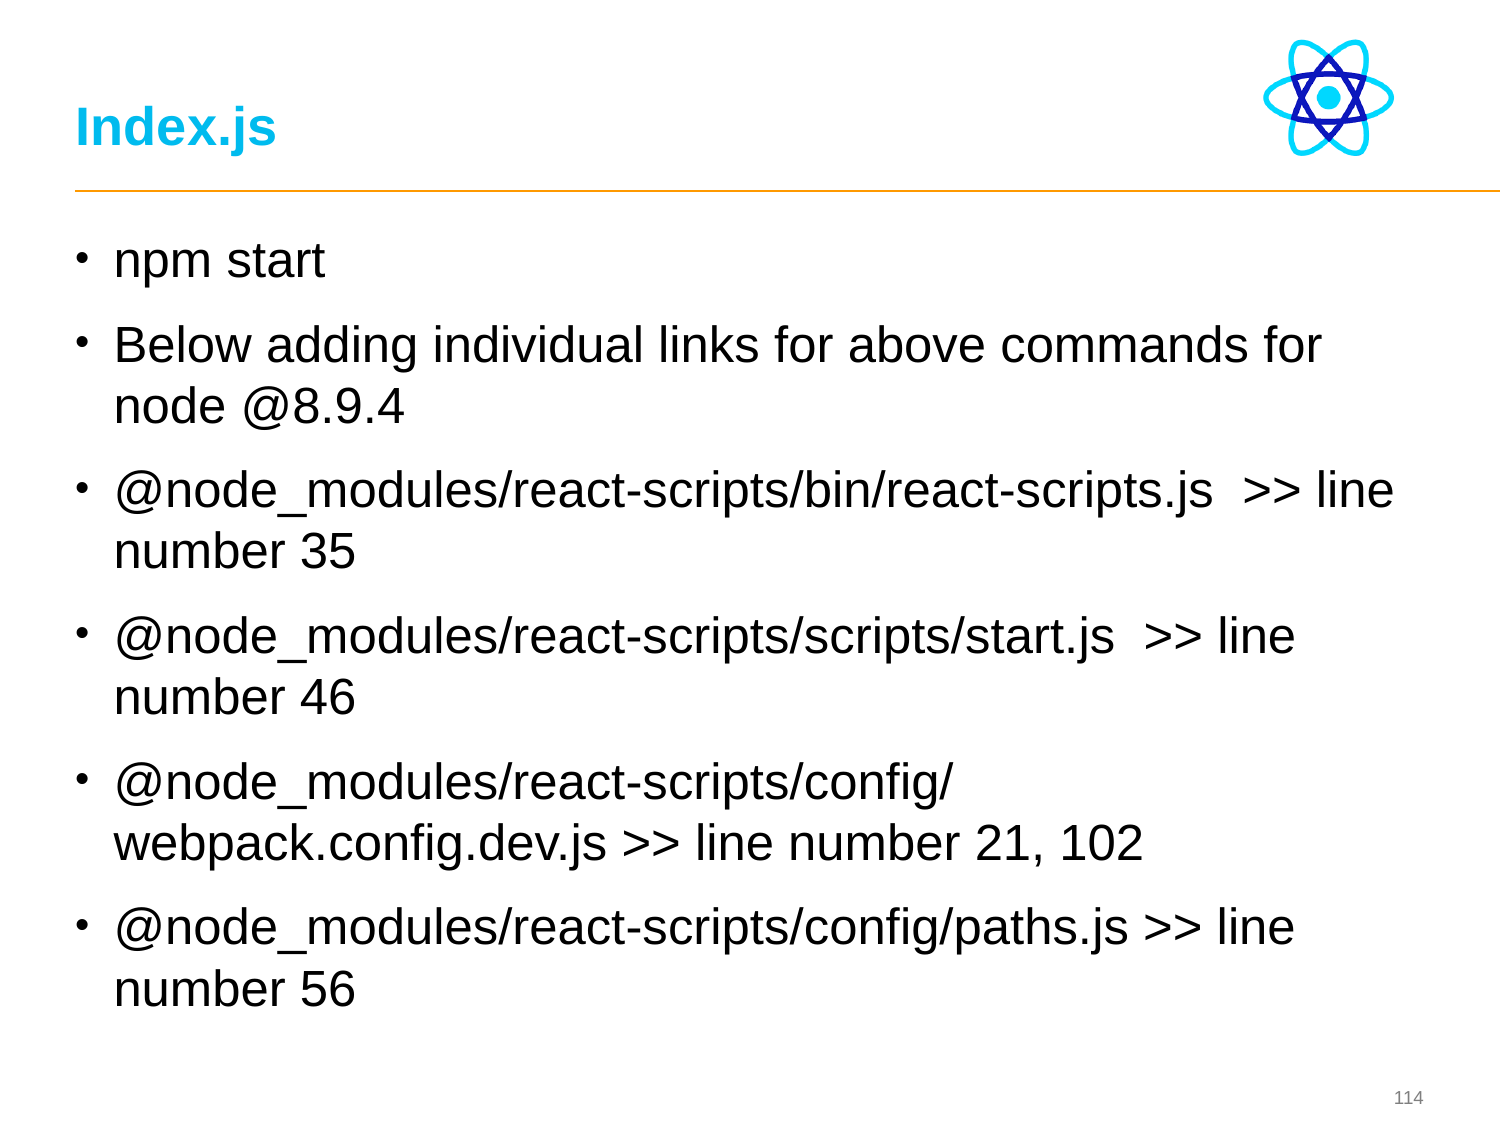

# Index.js
npm start
Below adding individual links for above commands for node @8.9.4
@node_modules/react-scripts/bin/react-scripts.js  >> line number 35
@node_modules/react-scripts/scripts/start.js  >> line number 46
@node_modules/react-scripts/config/webpack.config.dev.js >> line number 21, 102
@node_modules/react-scripts/config/paths.js >> line number 56